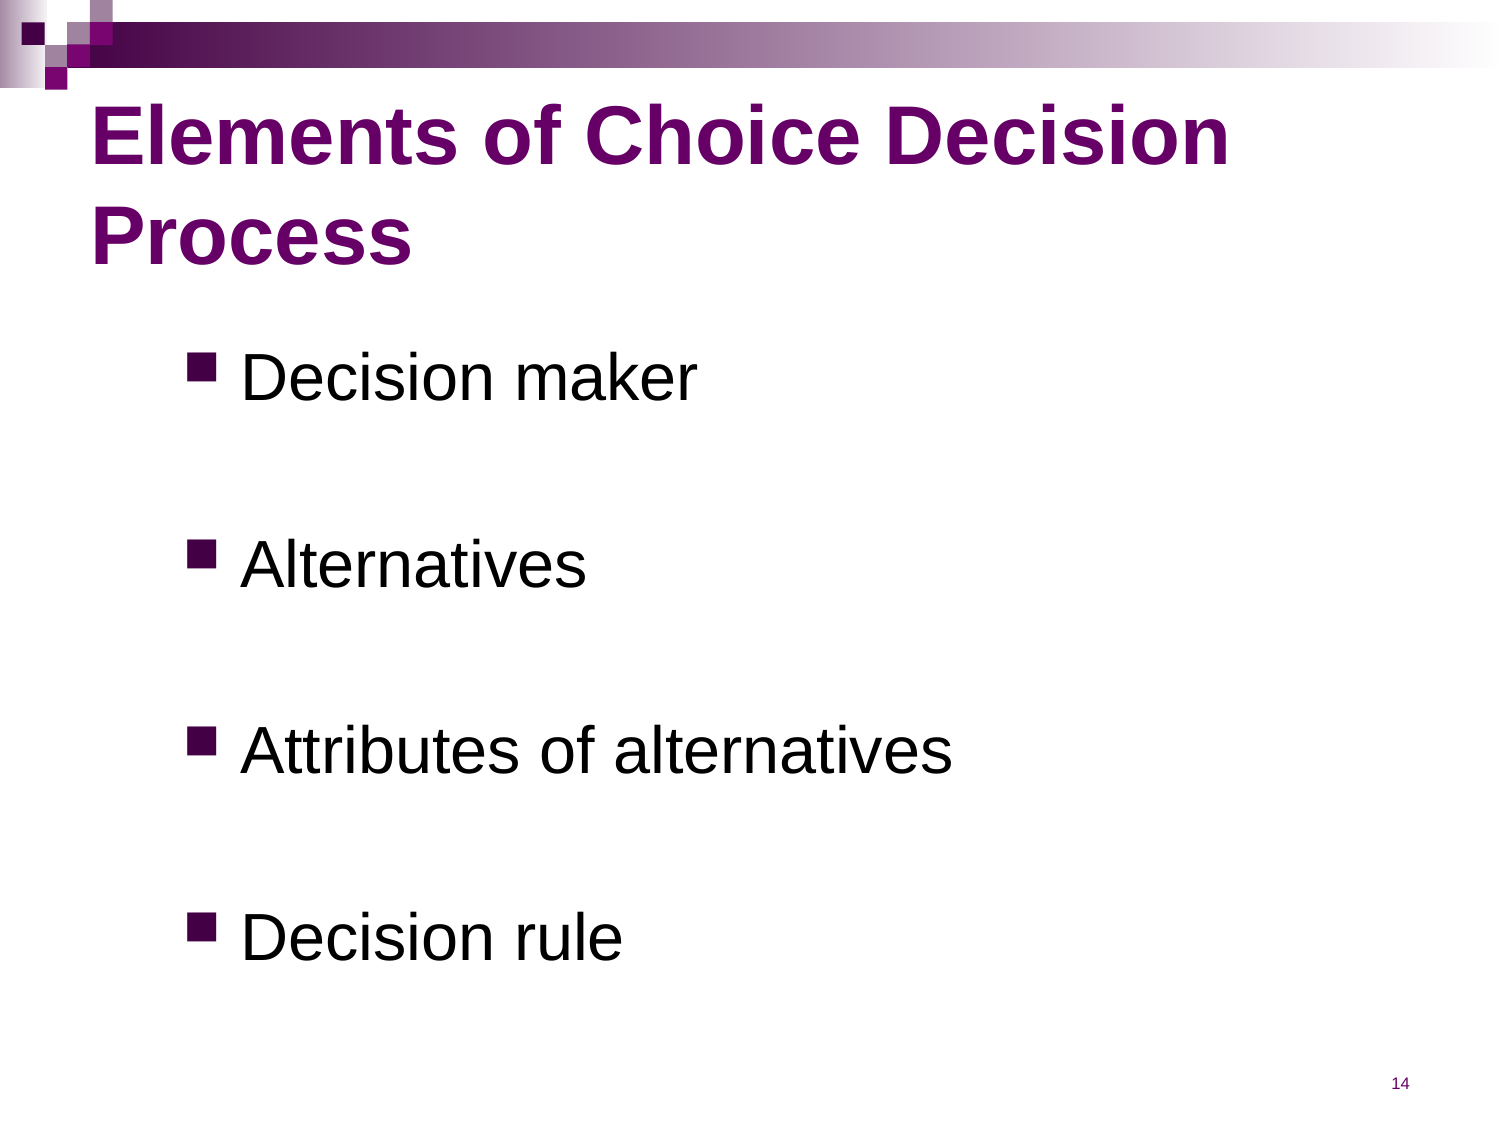

# Elements of Choice Decision Process
Decision maker

Alternatives

Attributes of alternatives

Decision rule
14